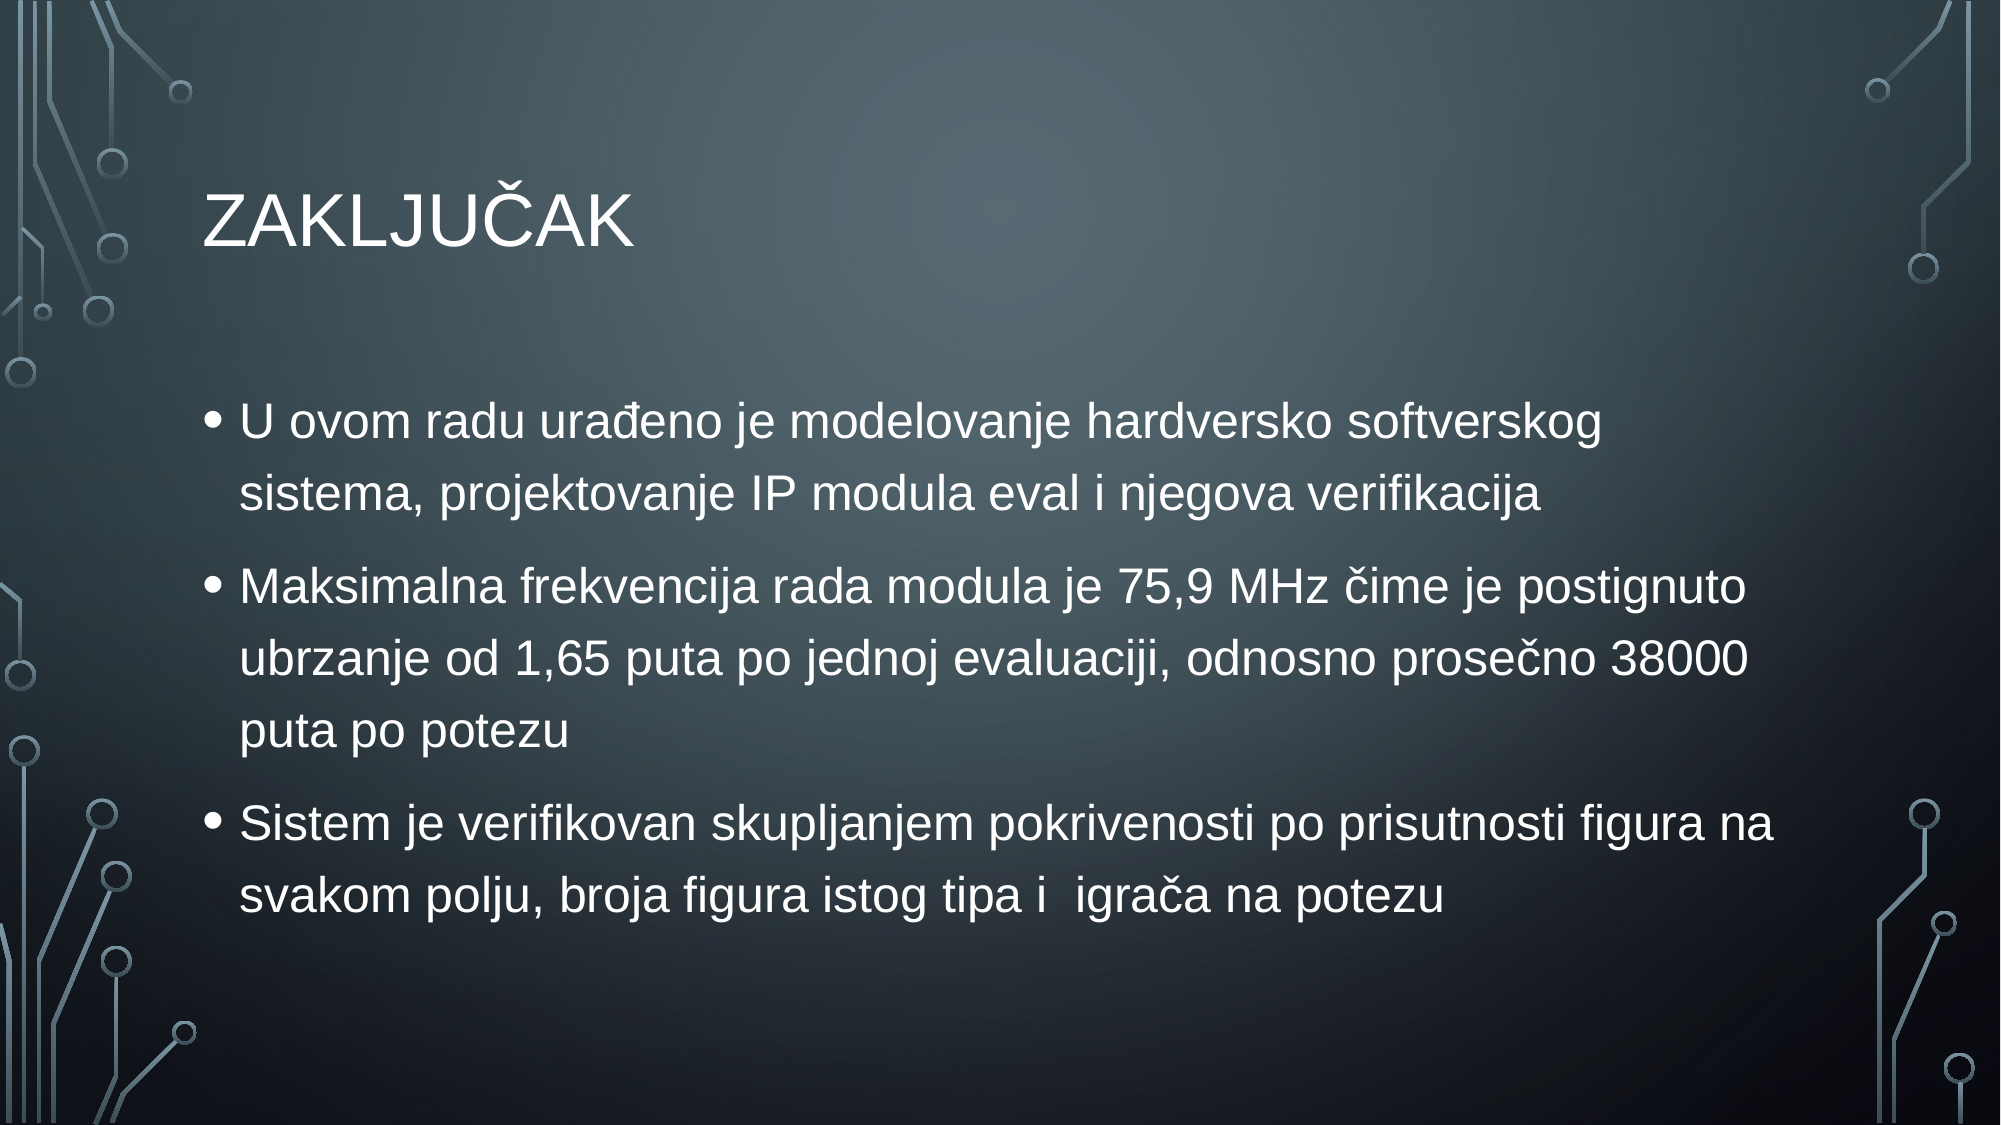

# Zaključak
U ovom radu urađeno je modelovanje hardversko softverskog sistema, projektovanje IP modula eval i njegova verifikacija
Maksimalna frekvencija rada modula je 75,9 MHz čime je postignuto ubrzanje od 1,65 puta po jednoj evaluaciji, odnosno prosečno 38000 puta po potezu
Sistem je verifikovan skupljanjem pokrivenosti po prisutnosti figura na svakom polju, broja figura istog tipa i  igrača na potezu